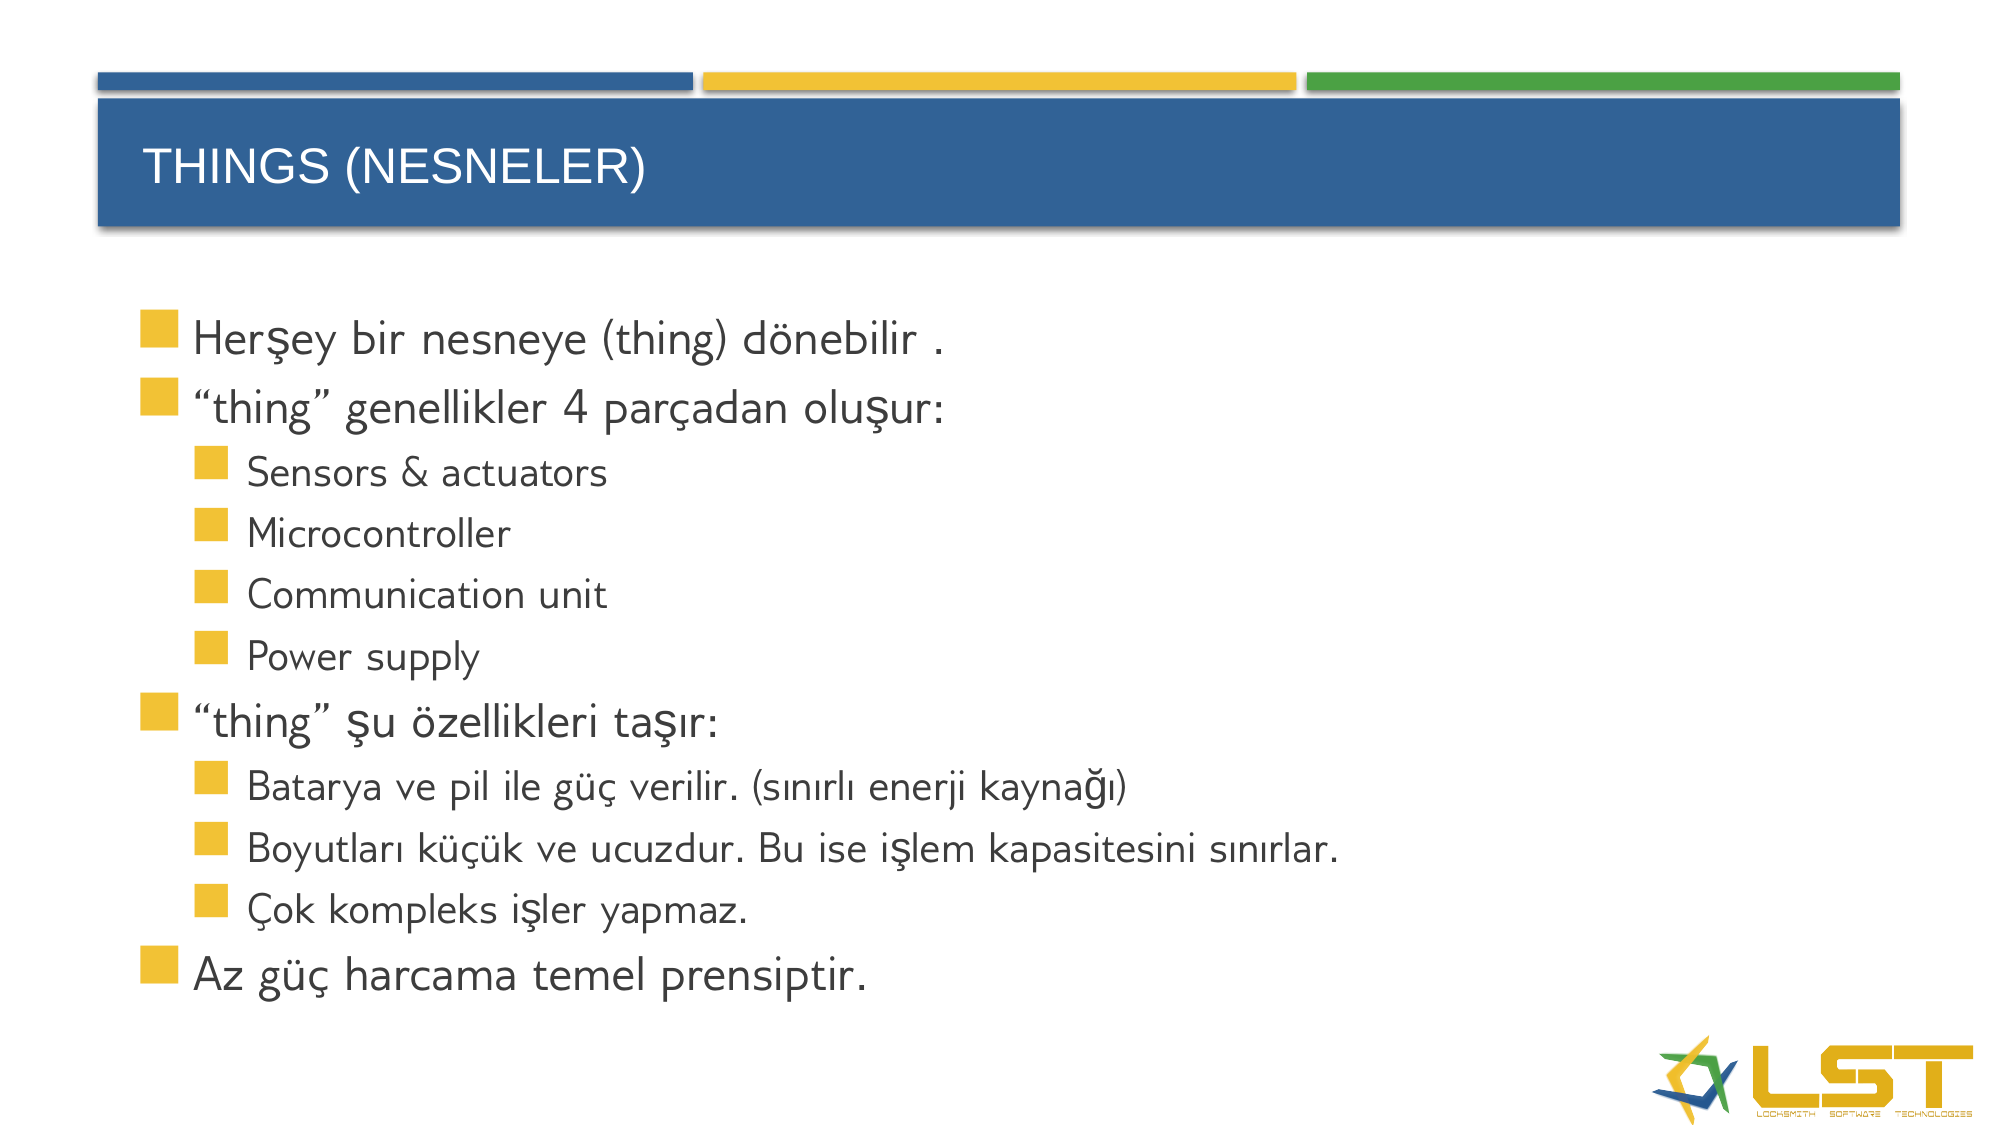

# Things (Nesneler)
Herşey bir nesneye (thing) dönebilir .
“thing” genellikler 4 parçadan oluşur:
Sensors & actuators
Microcontroller
Communication unit
Power supply
“thing” şu özellikleri taşır:
Batarya ve pil ile güç verilir. (sınırlı enerji kaynağı)
Boyutları küçük ve ucuzdur. Bu ise işlem kapasitesini sınırlar.
Çok kompleks işler yapmaz.
Az güç harcama temel prensiptir.